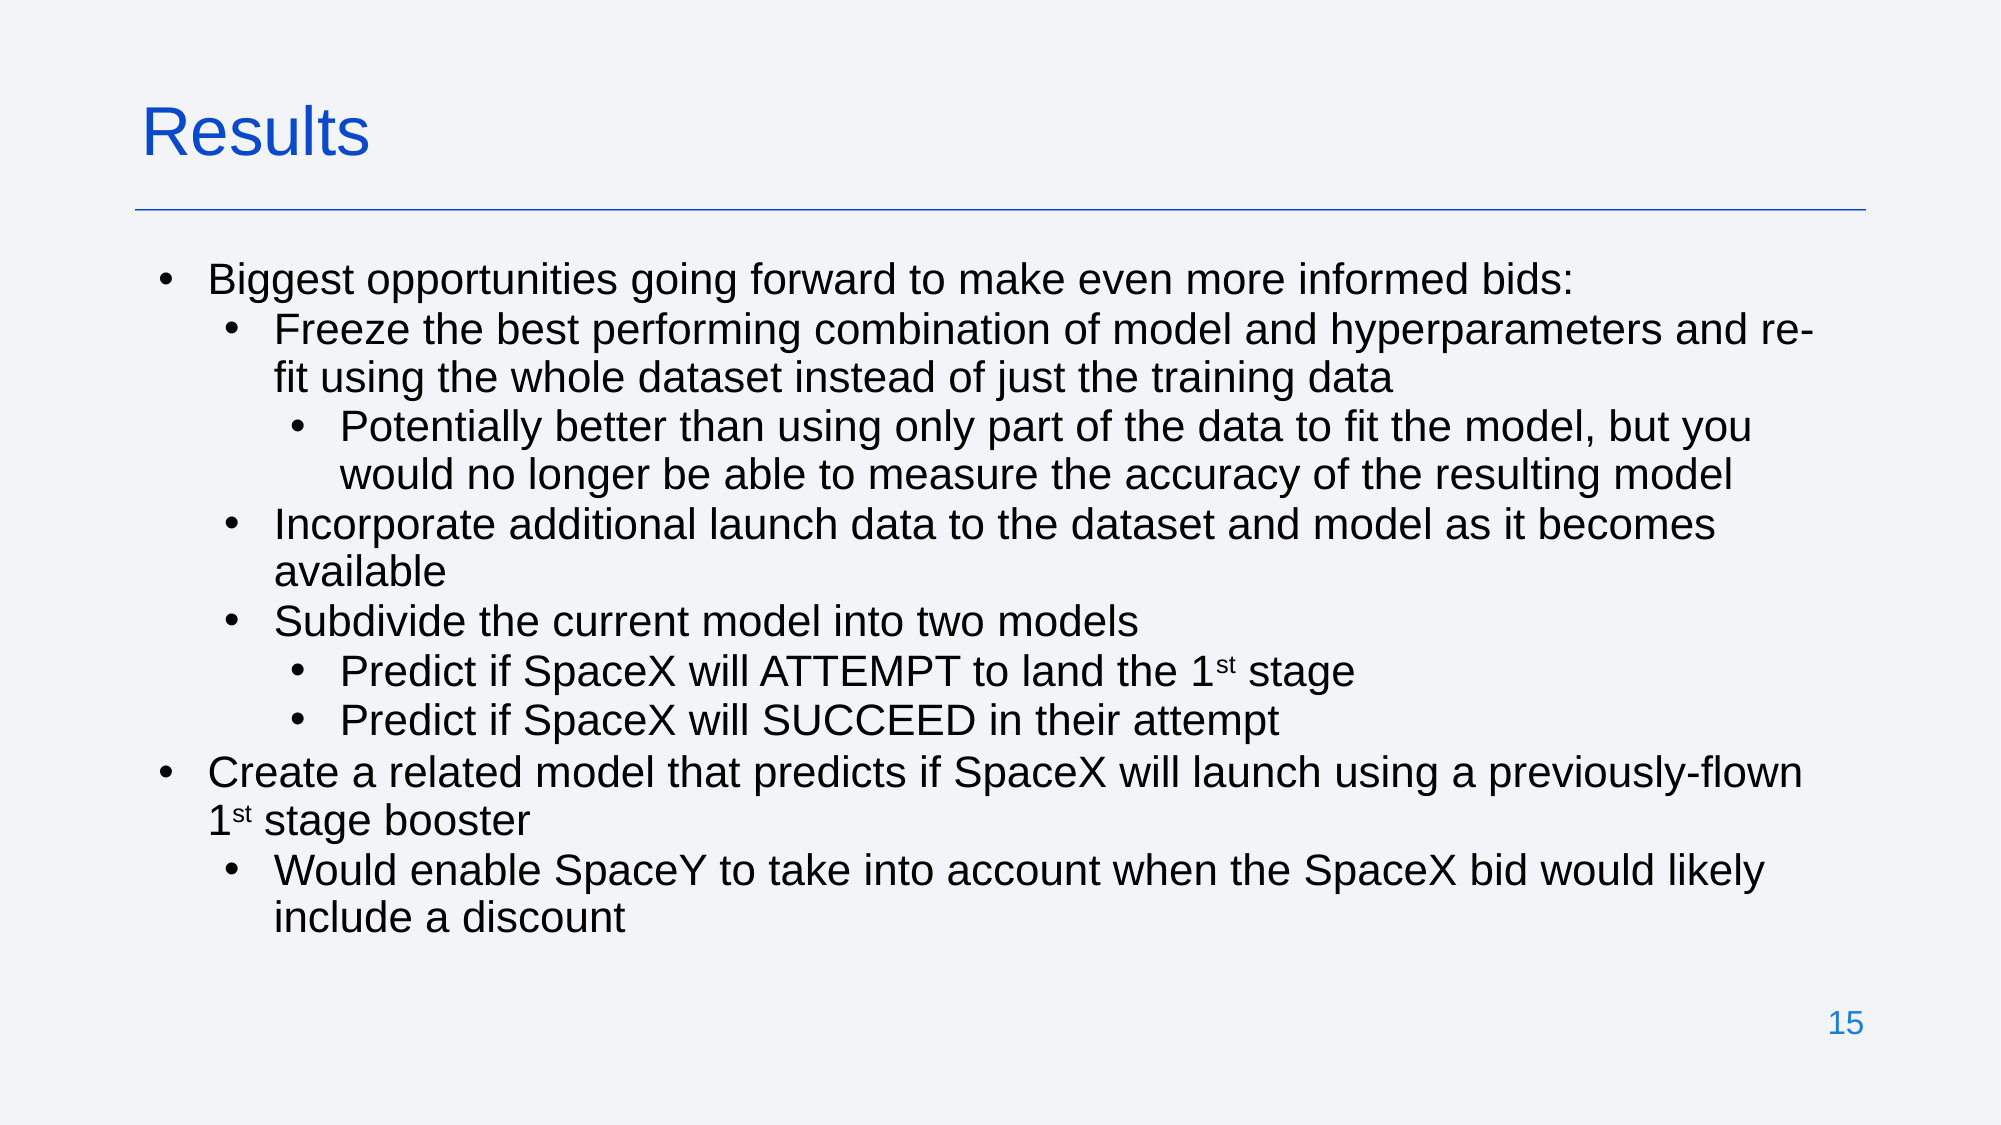

Results
Biggest opportunities going forward to make even more informed bids:
Freeze the best performing combination of model and hyperparameters and re-fit using the whole dataset instead of just the training data
Potentially better than using only part of the data to fit the model, but you would no longer be able to measure the accuracy of the resulting model
Incorporate additional launch data to the dataset and model as it becomes available
Subdivide the current model into two models
Predict if SpaceX will ATTEMPT to land the 1st stage
Predict if SpaceX will SUCCEED in their attempt
Create a related model that predicts if SpaceX will launch using a previously-flown 1st stage booster
Would enable SpaceY to take into account when the SpaceX bid would likely include a discount

15